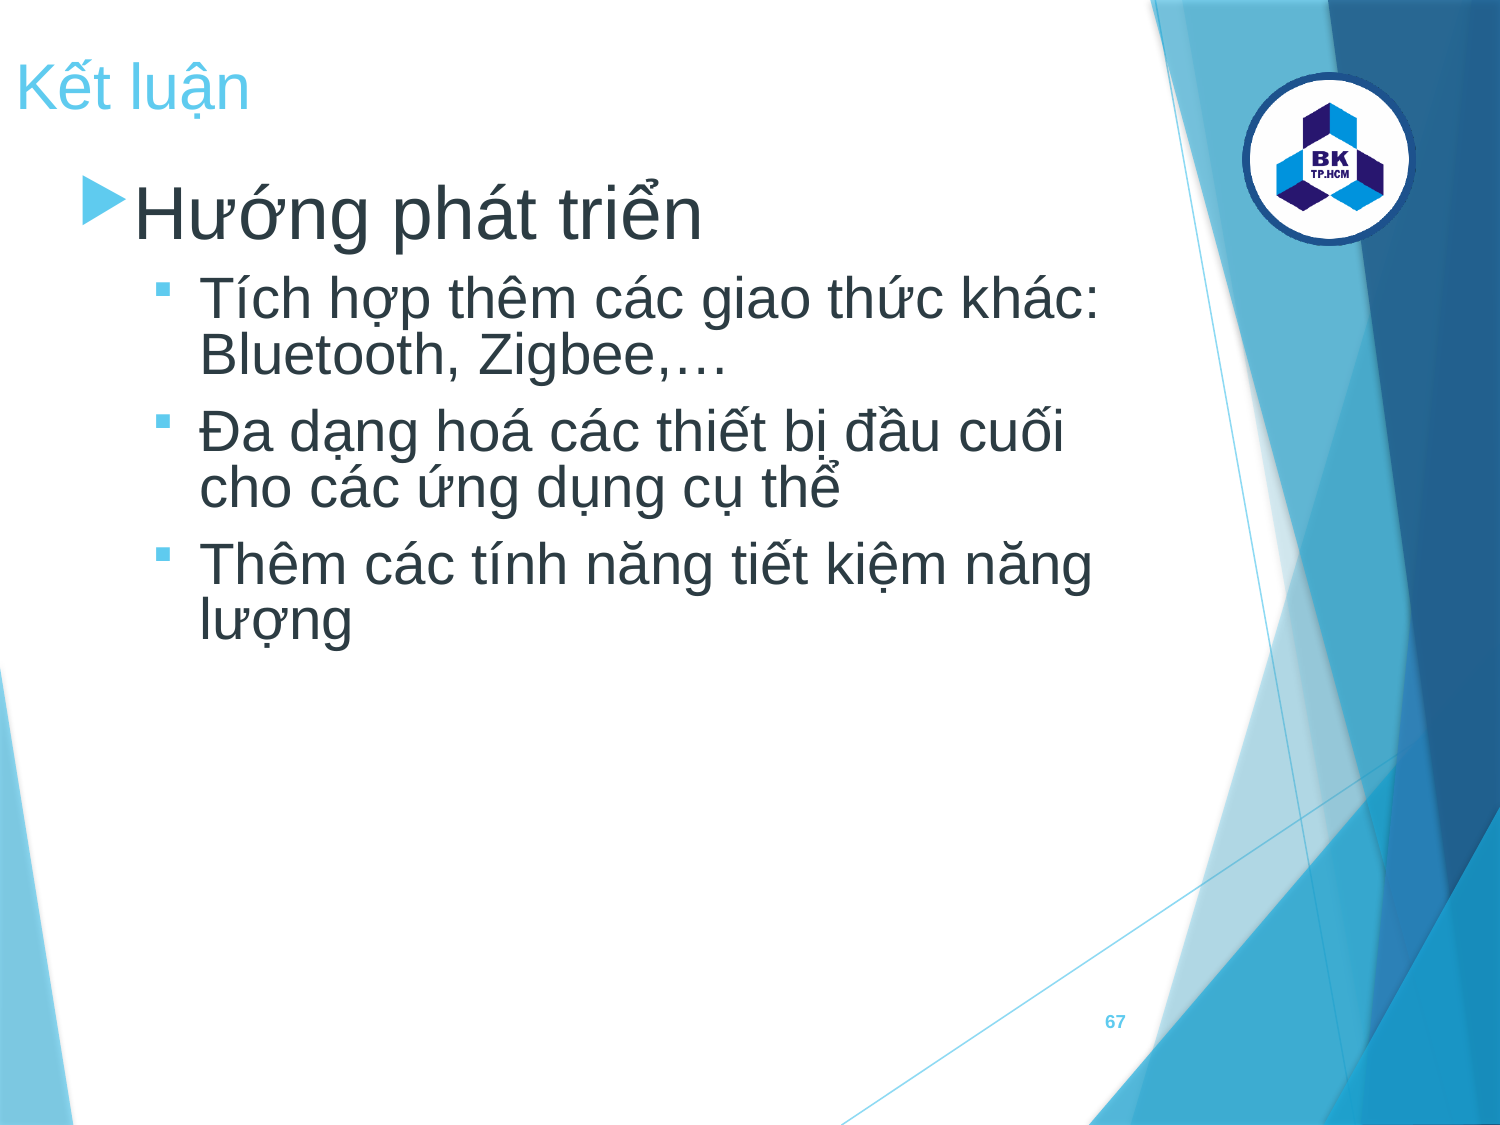

Kết luận
Hướng phát triển
Tích hợp thêm các giao thức khác: Bluetooth, Zigbee,…
Đa dạng hoá các thiết bị đầu cuối cho các ứng dụng cụ thể
Thêm các tính năng tiết kiệm năng lượng

67